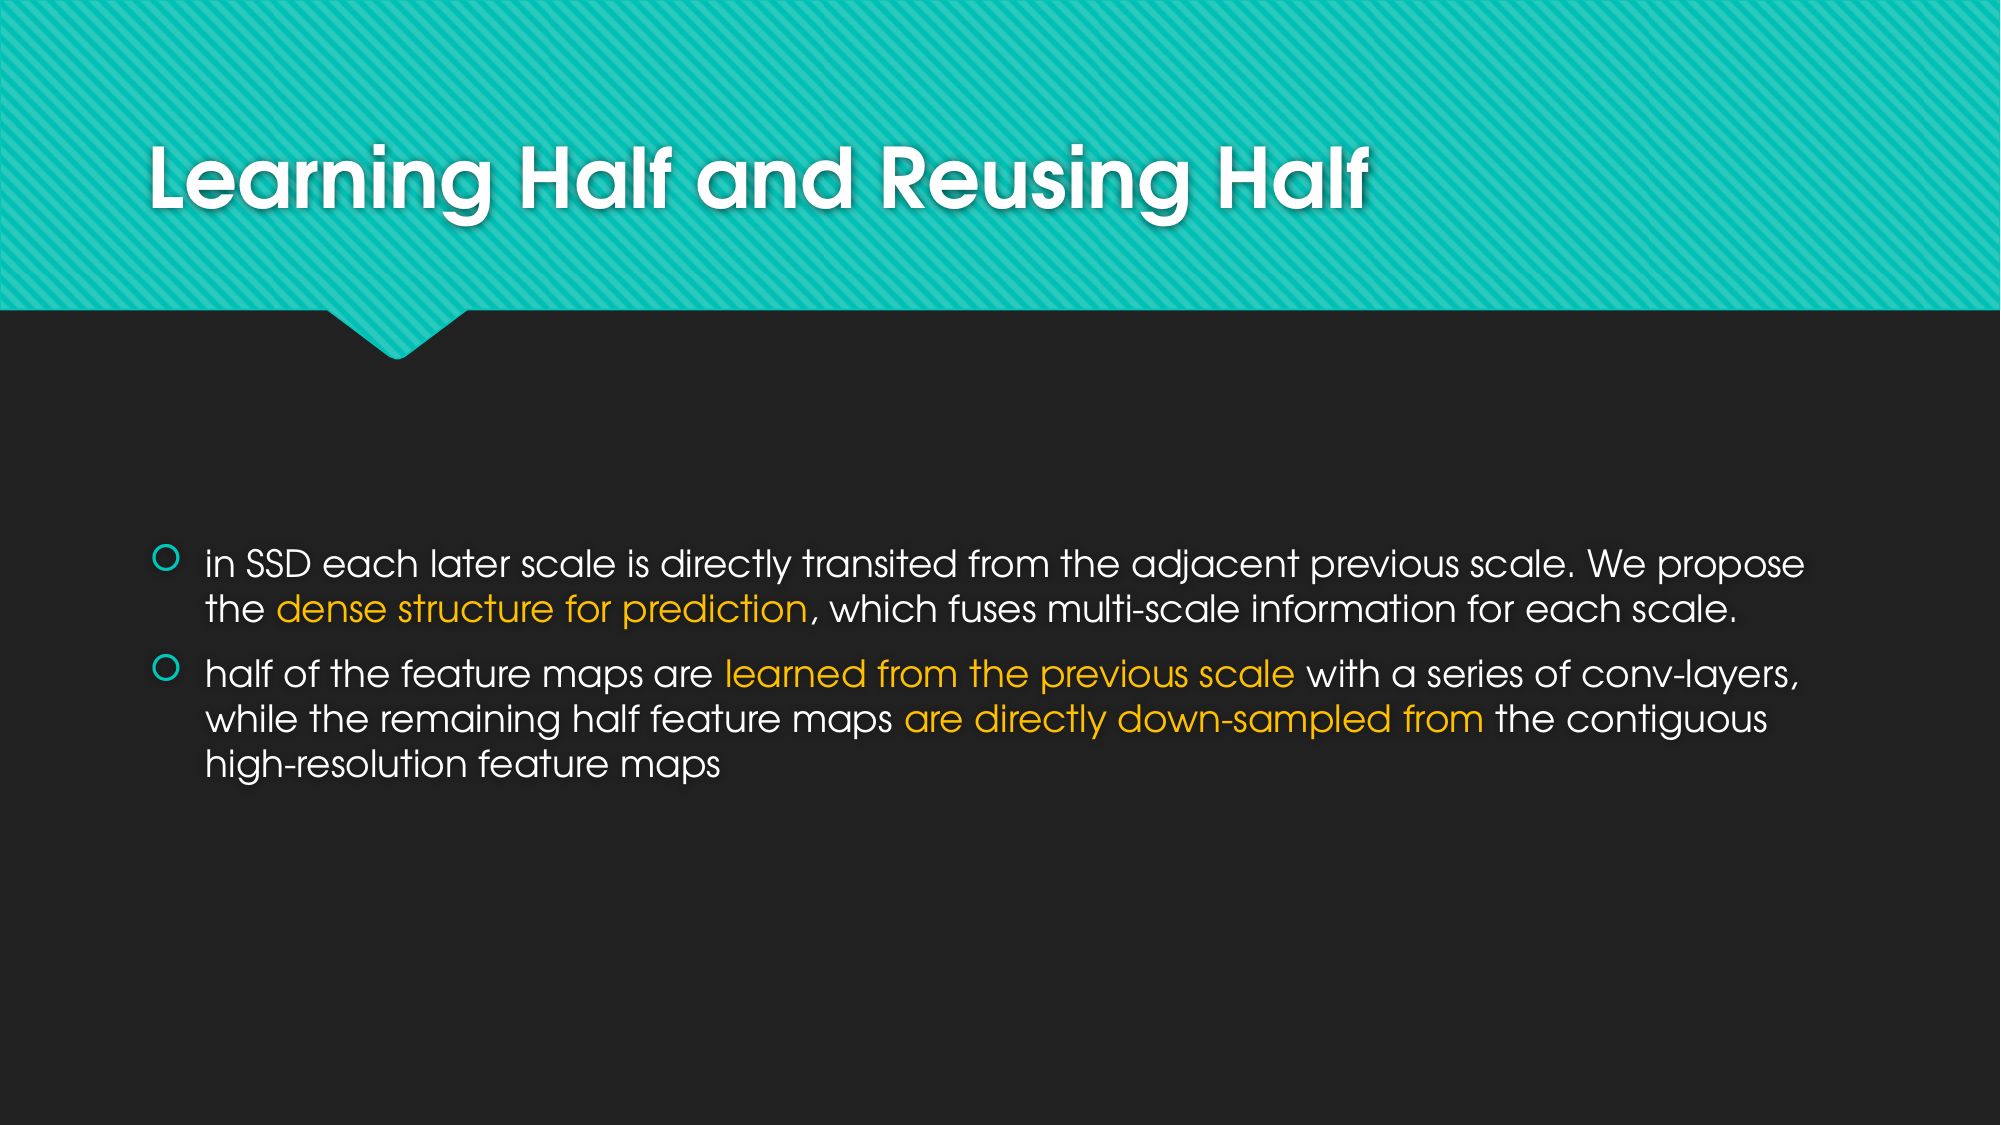

# Learning Half and Reusing Half
in SSD each later scale is directly transited from the adjacent previous scale. We propose the dense structure for prediction, which fuses multi-scale information for each scale.
half of the feature maps are learned from the previous scale with a series of conv-layers, while the remaining half feature maps are directly down-sampled from the contiguous high-resolution feature maps